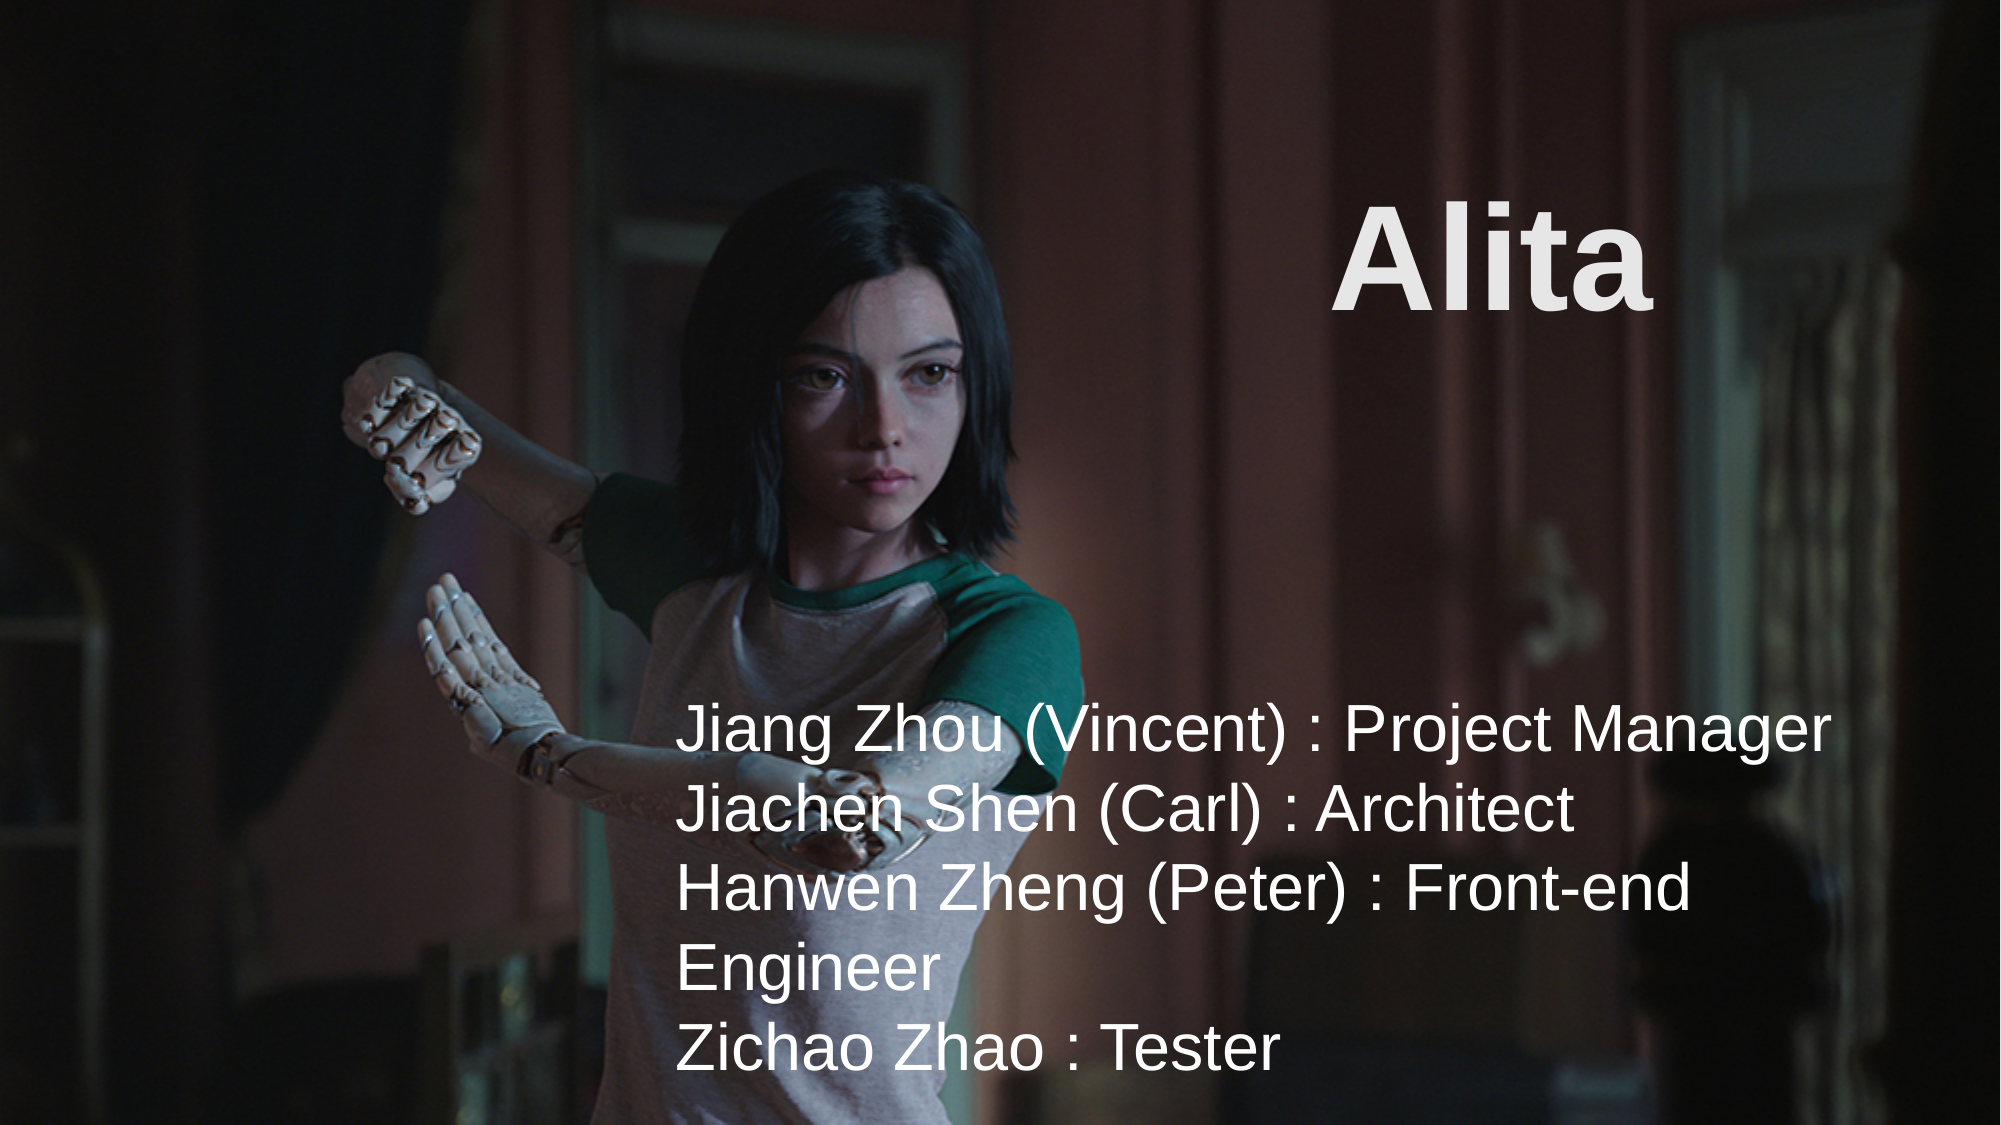

Alita
Jiang Zhou (Vincent) : Project Manager
Jiachen Shen (Carl) : Architect
Hanwen Zheng (Peter) : Front-end Engineer
Zichao Zhao : Tester